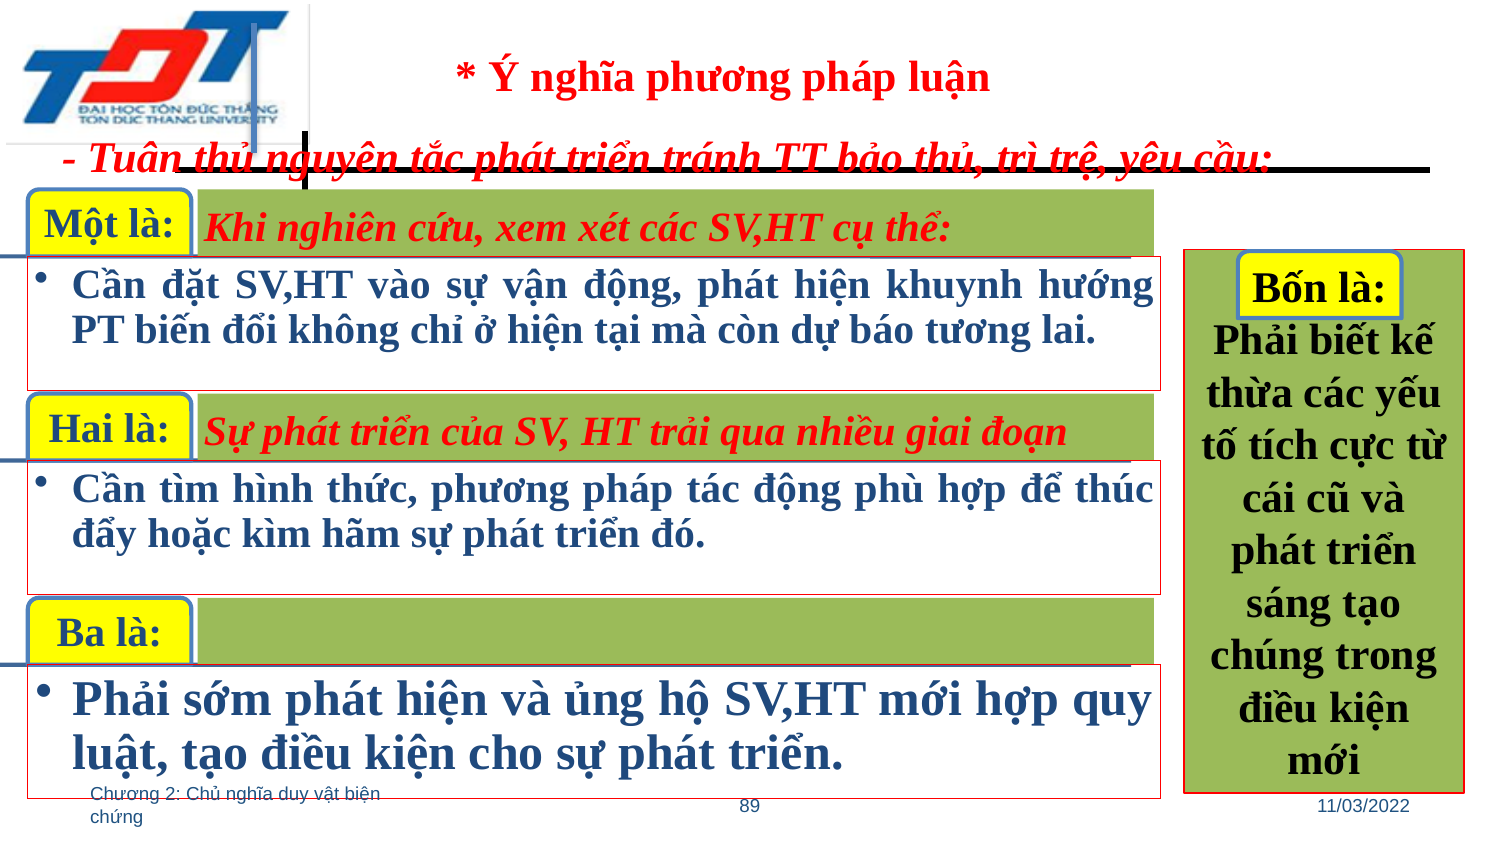

* Ý nghĩa phương pháp luận
- Tuân thủ nguyên tắc phát triển tránh TT bảo thủ, trì trệ, yêu cầu:
Khi nghiên cứu, xem xét các SV,HT cụ thể:
Một là:
Cần đặt SV,HT vào sự vận động, phát hiện khuynh hướng PT biến đổi không chỉ ở hiện tại mà còn dự báo tương lai.
Sự phát triển của SV, HT trải qua nhiều giai đoạn
Hai là:
Cần tìm hình thức, phương pháp tác động phù hợp để thúc đẩy hoặc kìm hãm sự phát triển đó.

Ba là:
Phải sớm phát hiện và ủng hộ SV,HT mới hợp quy luật, tạo điều kiện cho sự phát triển.

Phải biết kế thừa các yếu tố tích cực từ cái cũ và phát triển sáng tạo chúng trong điều kiện mới

Bốn là:
Chương 2: Chủ nghĩa duy vật biện chứng
89
11/03/2022